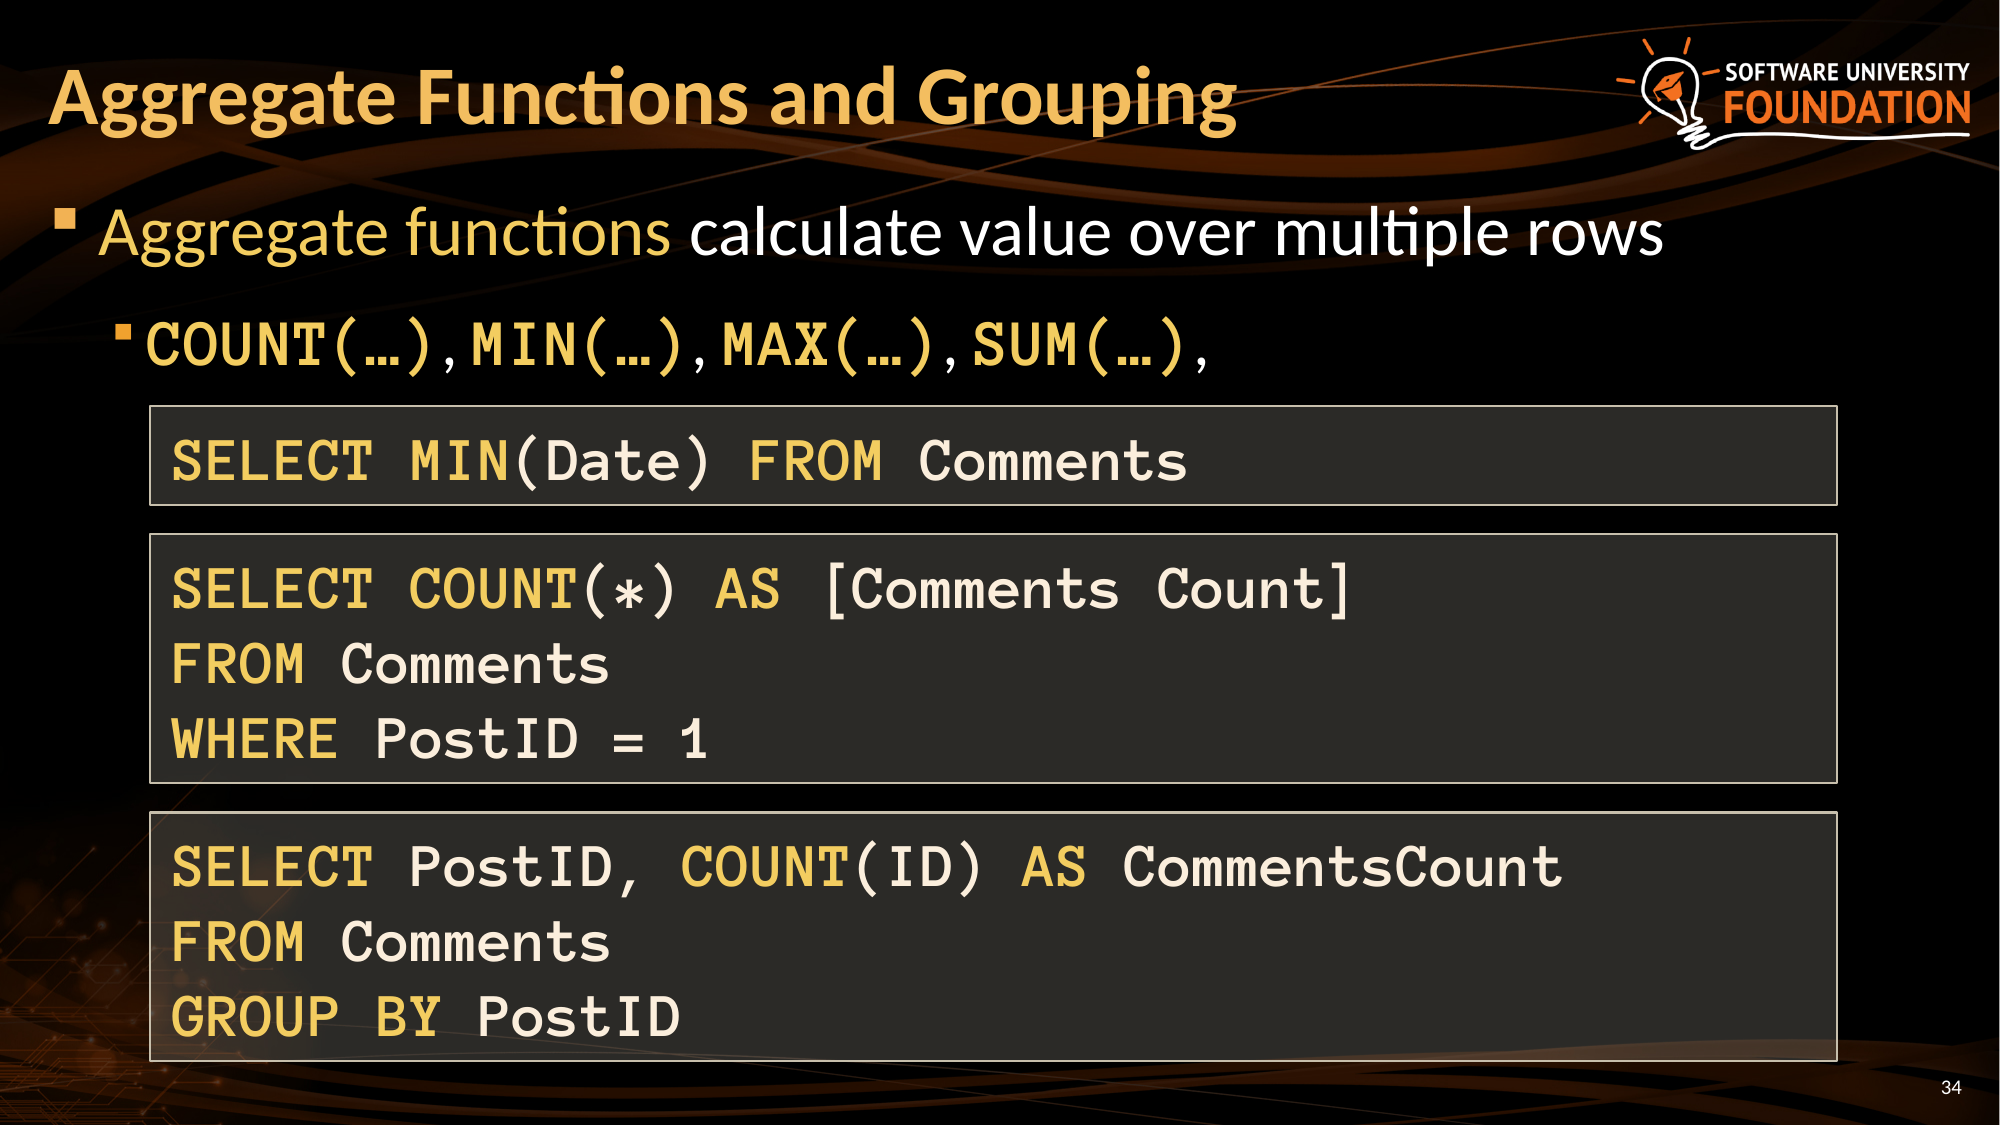

# Aggregate Functions and Grouping
Aggregate functions calculate value over multiple rows
COUNT(…), MIN(…), MAX(…), SUM(…),
SELECT MIN(Date) FROM Comments
SELECT COUNT(*) AS [Comments Count]
FROM Comments
WHERE PostID = 1
SELECT PostID, COUNT(ID) AS CommentsCount
FROM Comments
GROUP BY PostID
34